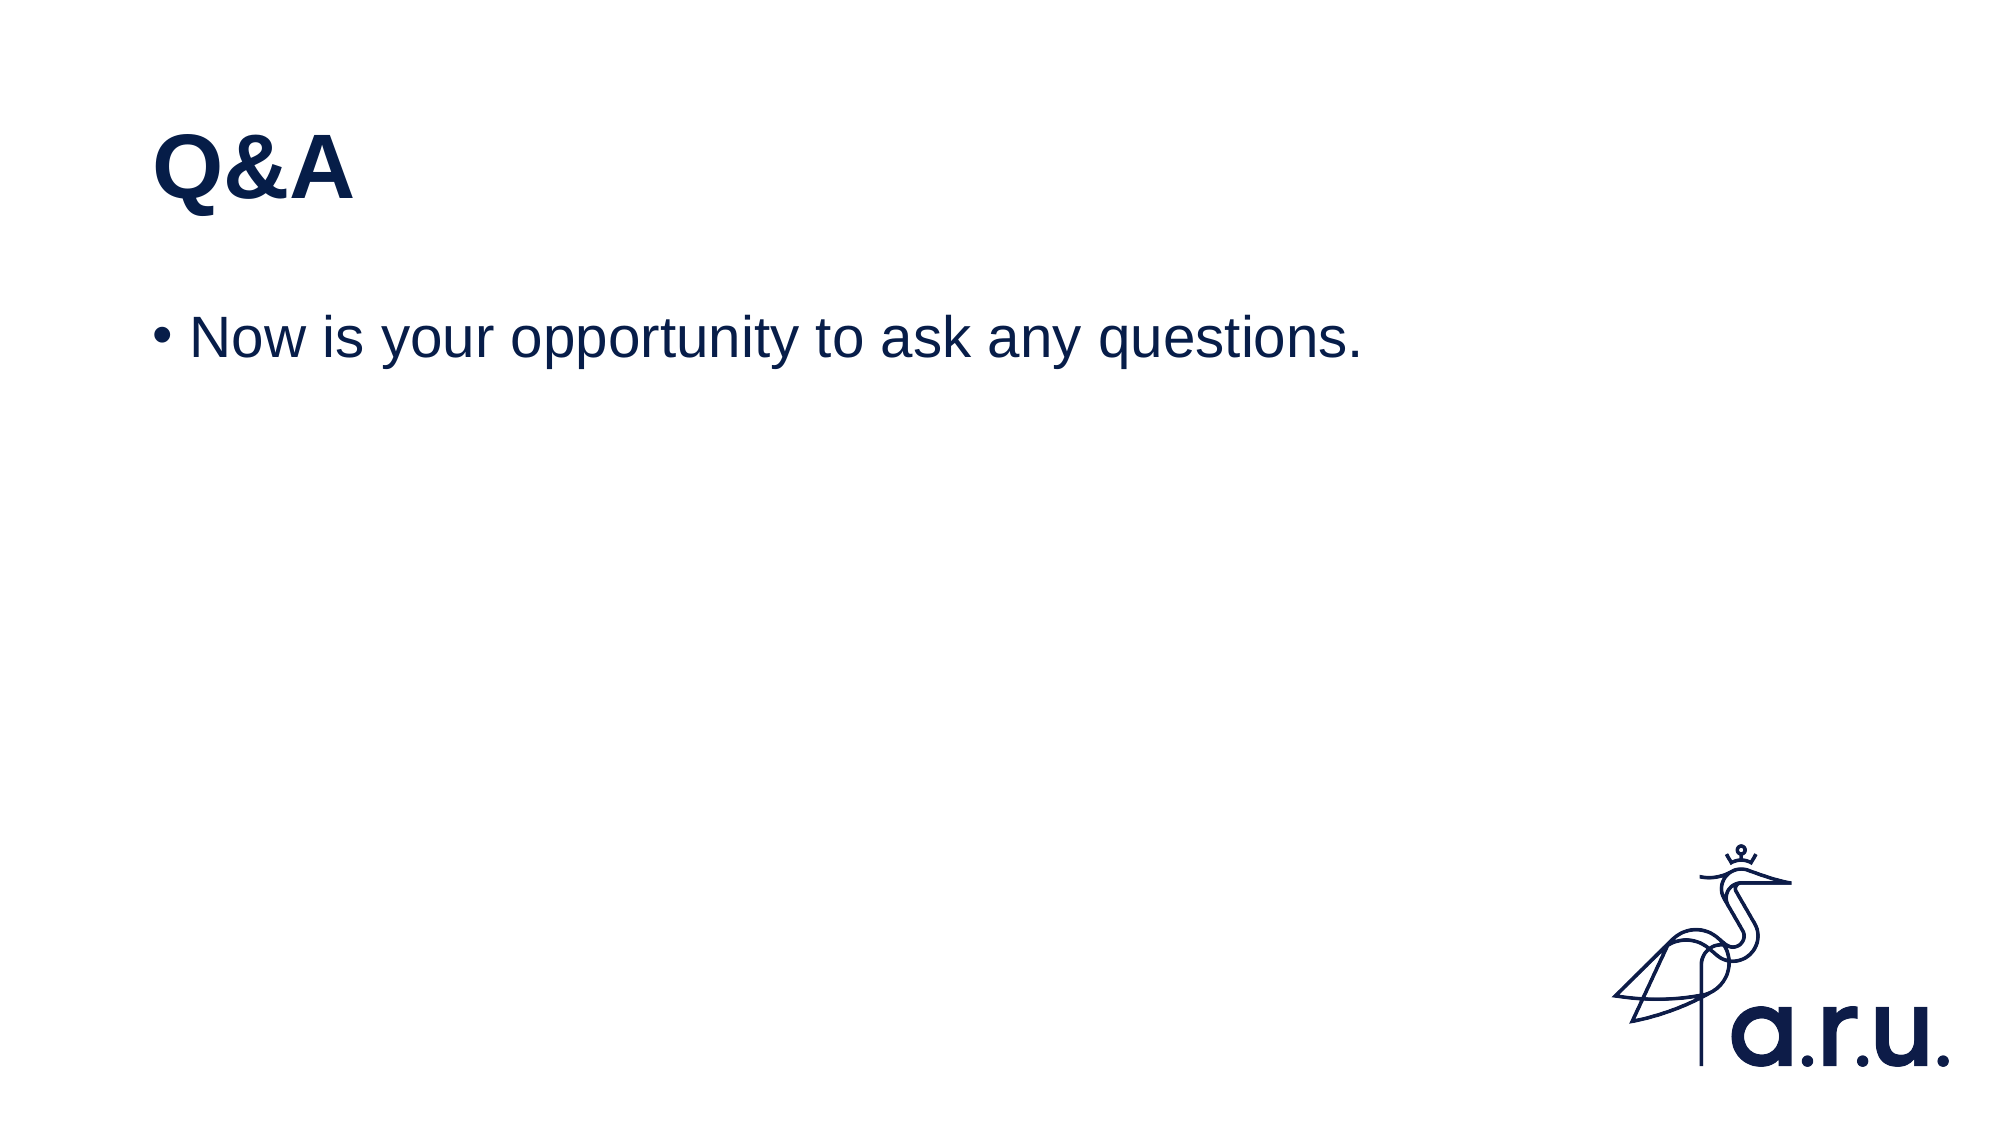

# Q&A
Now is your opportunity to ask any questions.